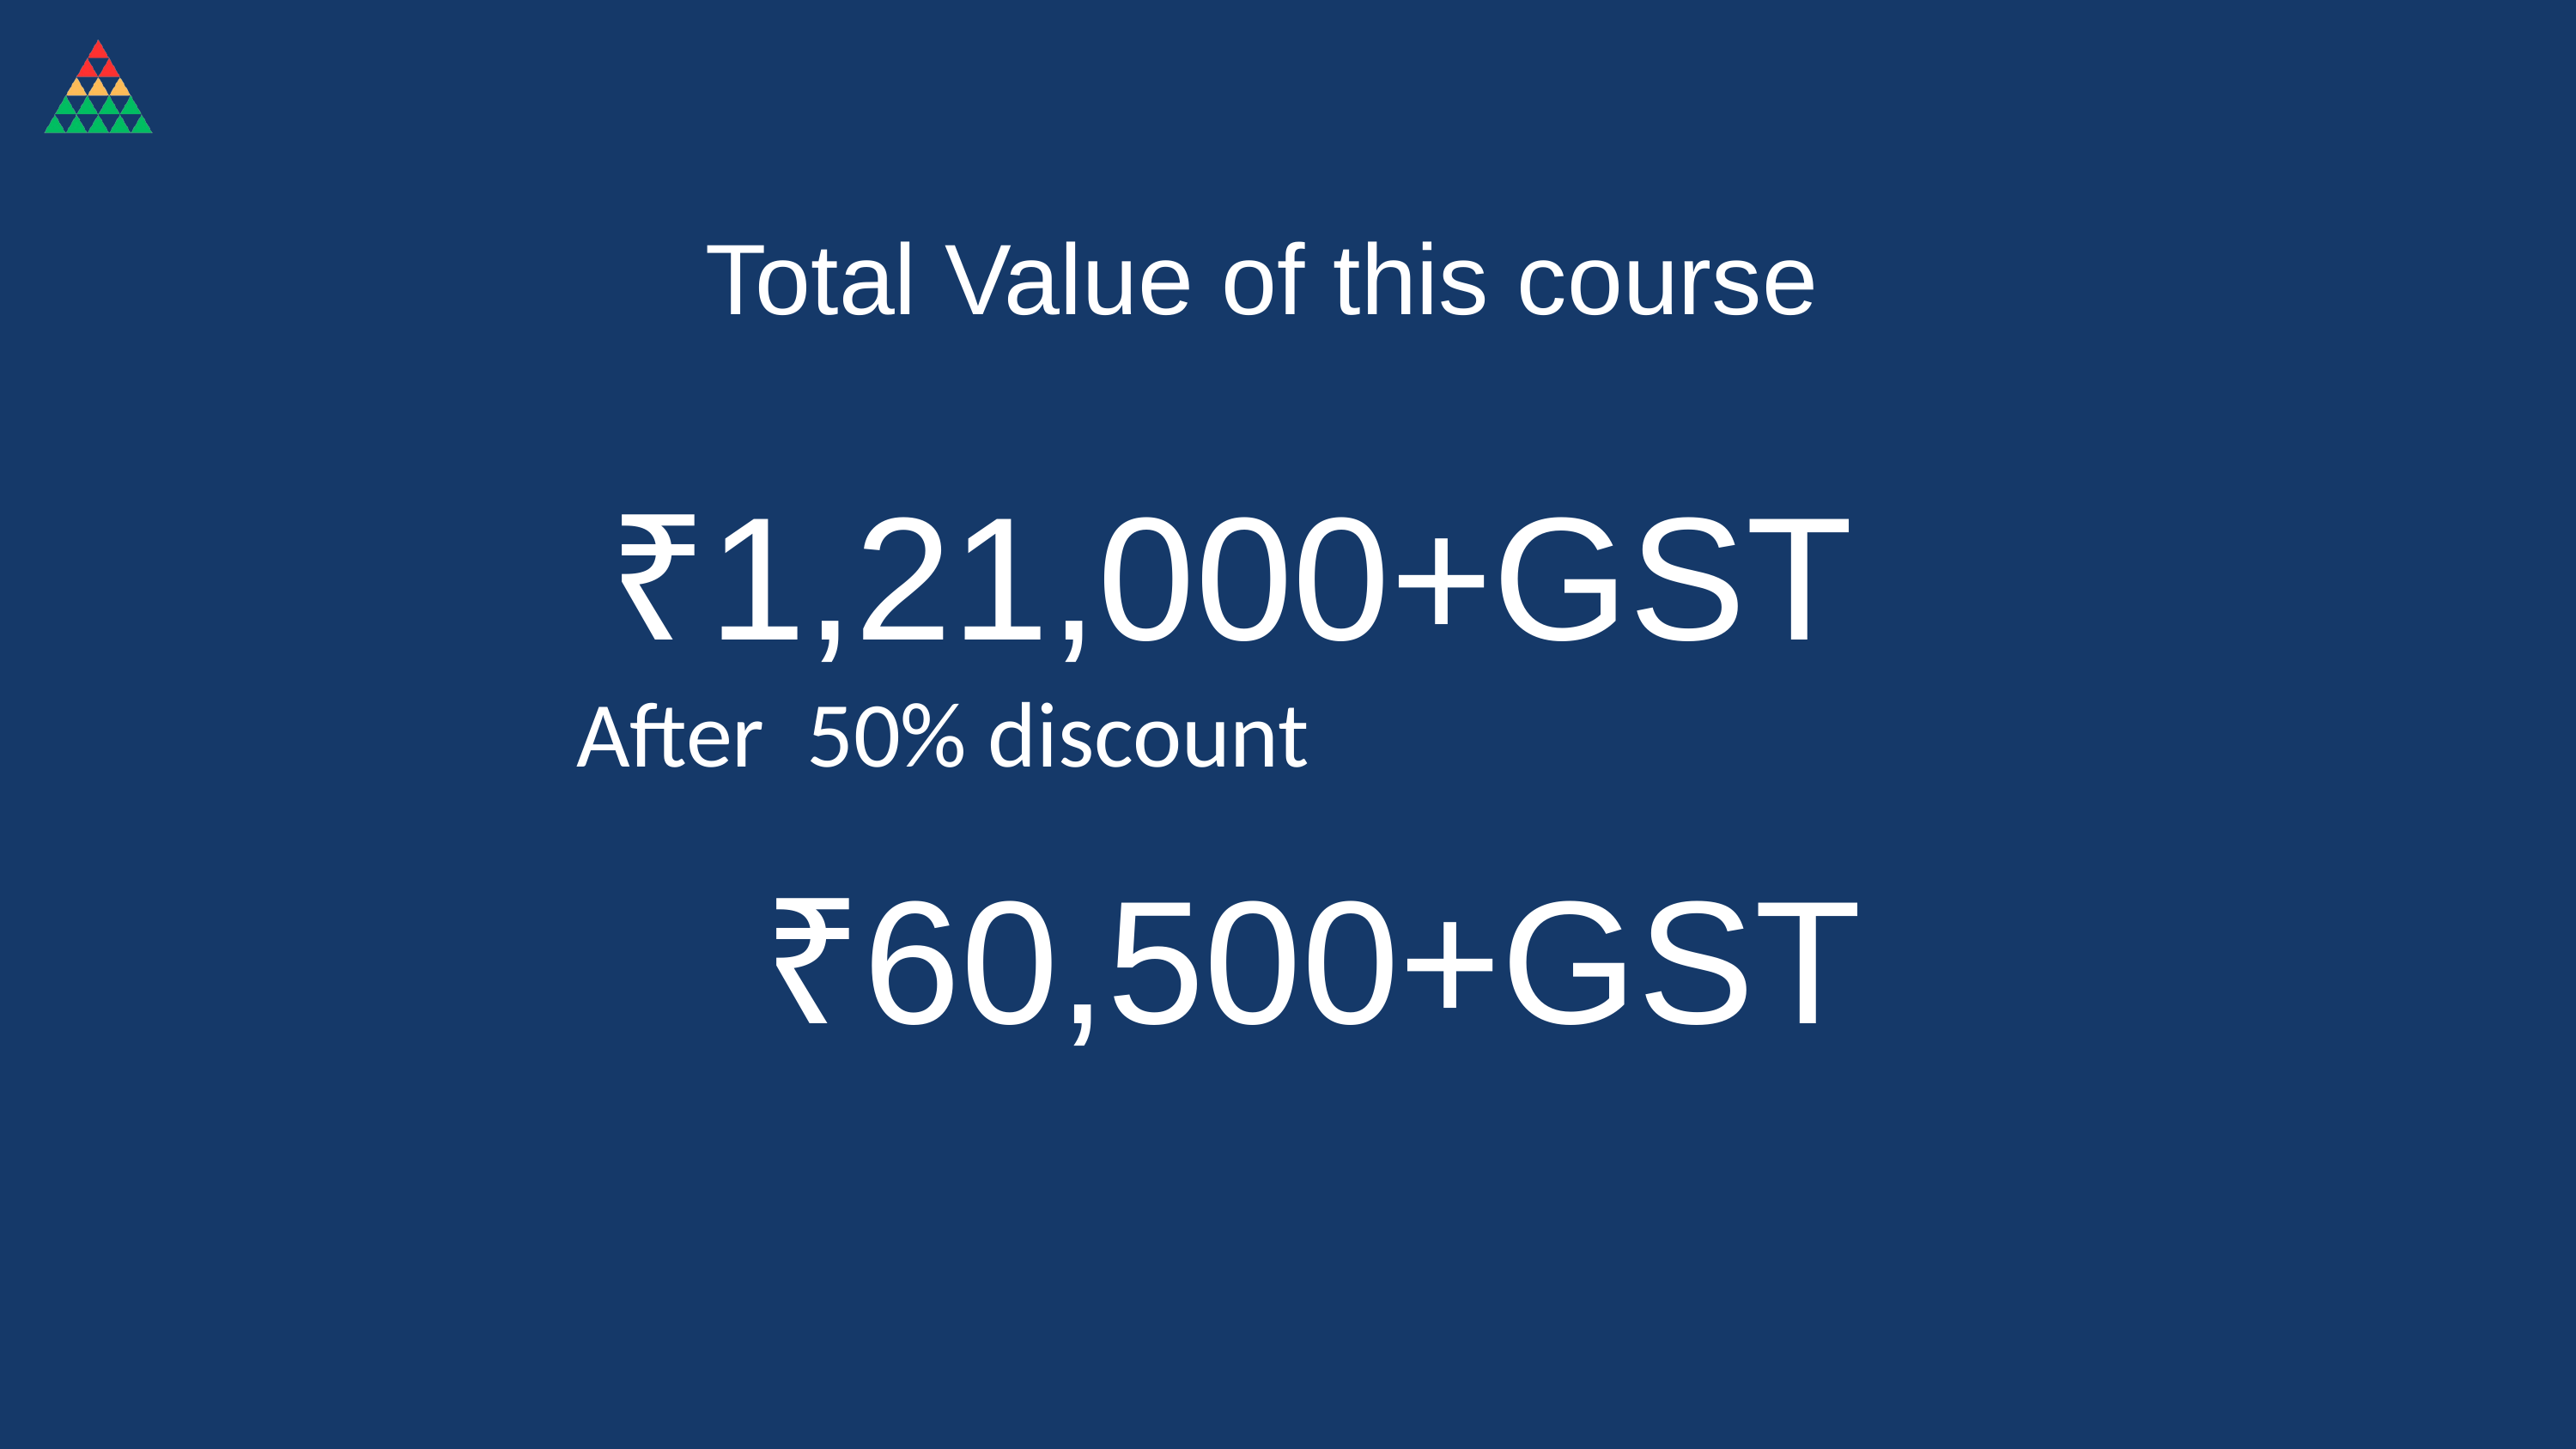

Total Value of this course
₹1,21,000+GST
After  50% discount
₹60,500+GST